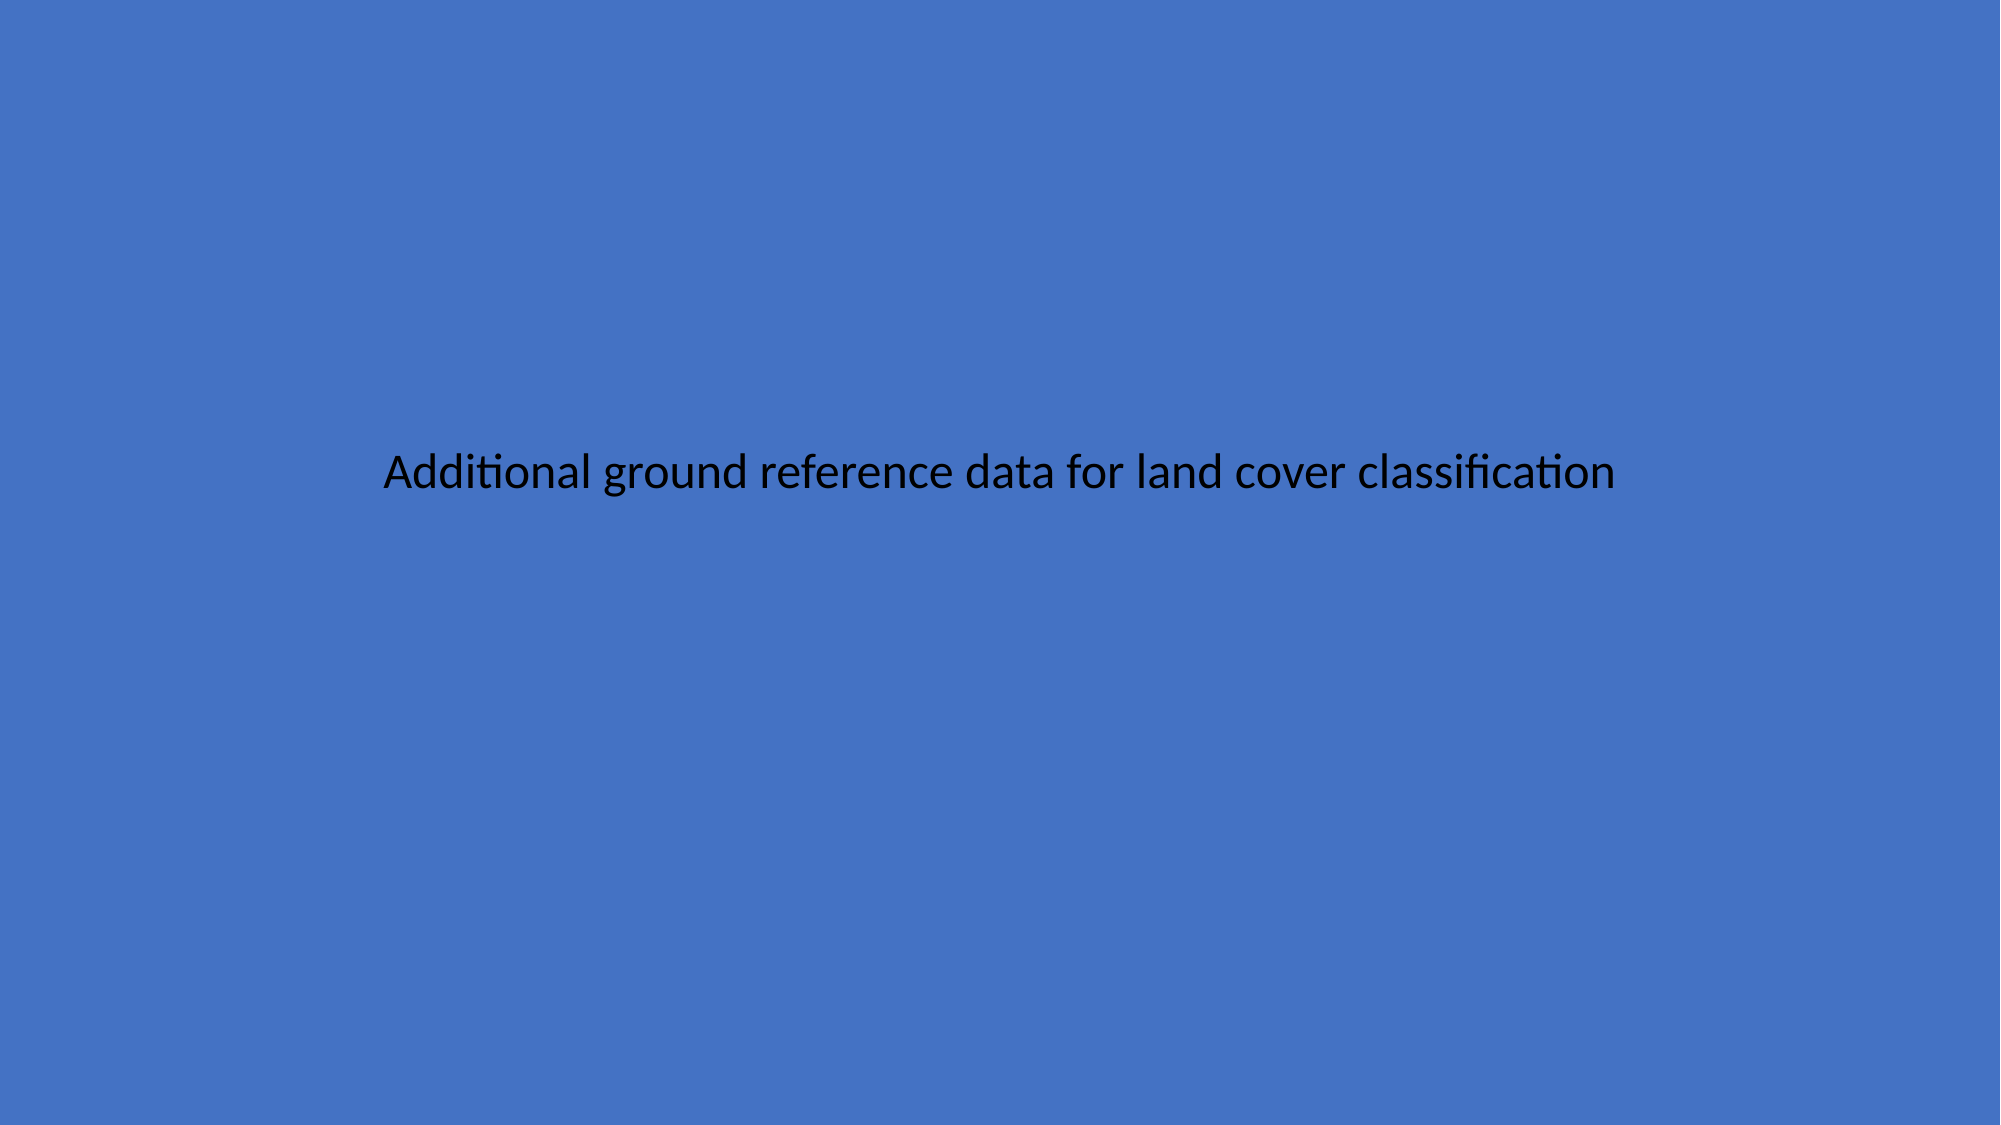

Additional ground reference data for land cover classification